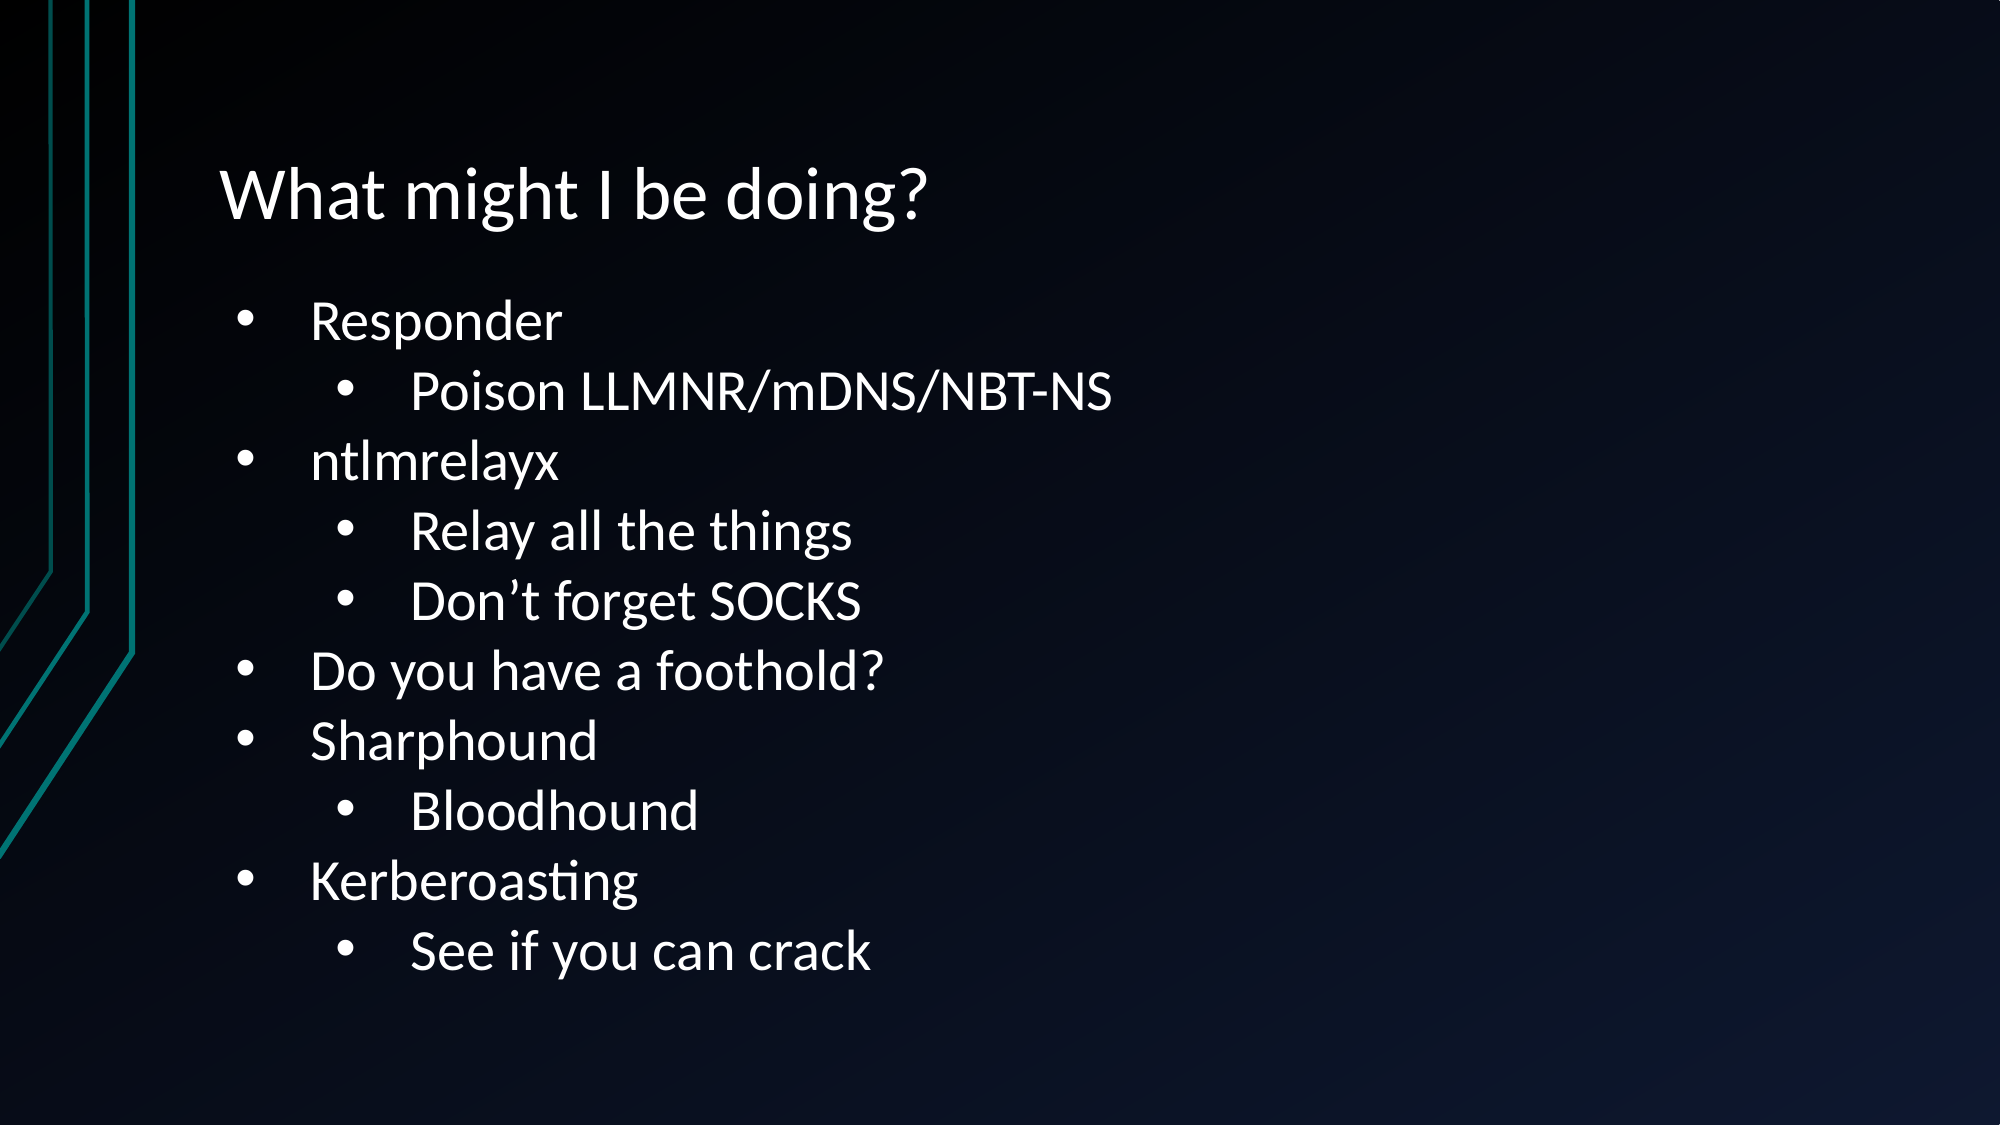

# What might I be doing?
Responder
Poison LLMNR/mDNS/NBT-NS
ntlmrelayx
Relay all the things
Don’t forget SOCKS
Do you have a foothold?
Sharphound
Bloodhound
Kerberoasting
See if you can crack